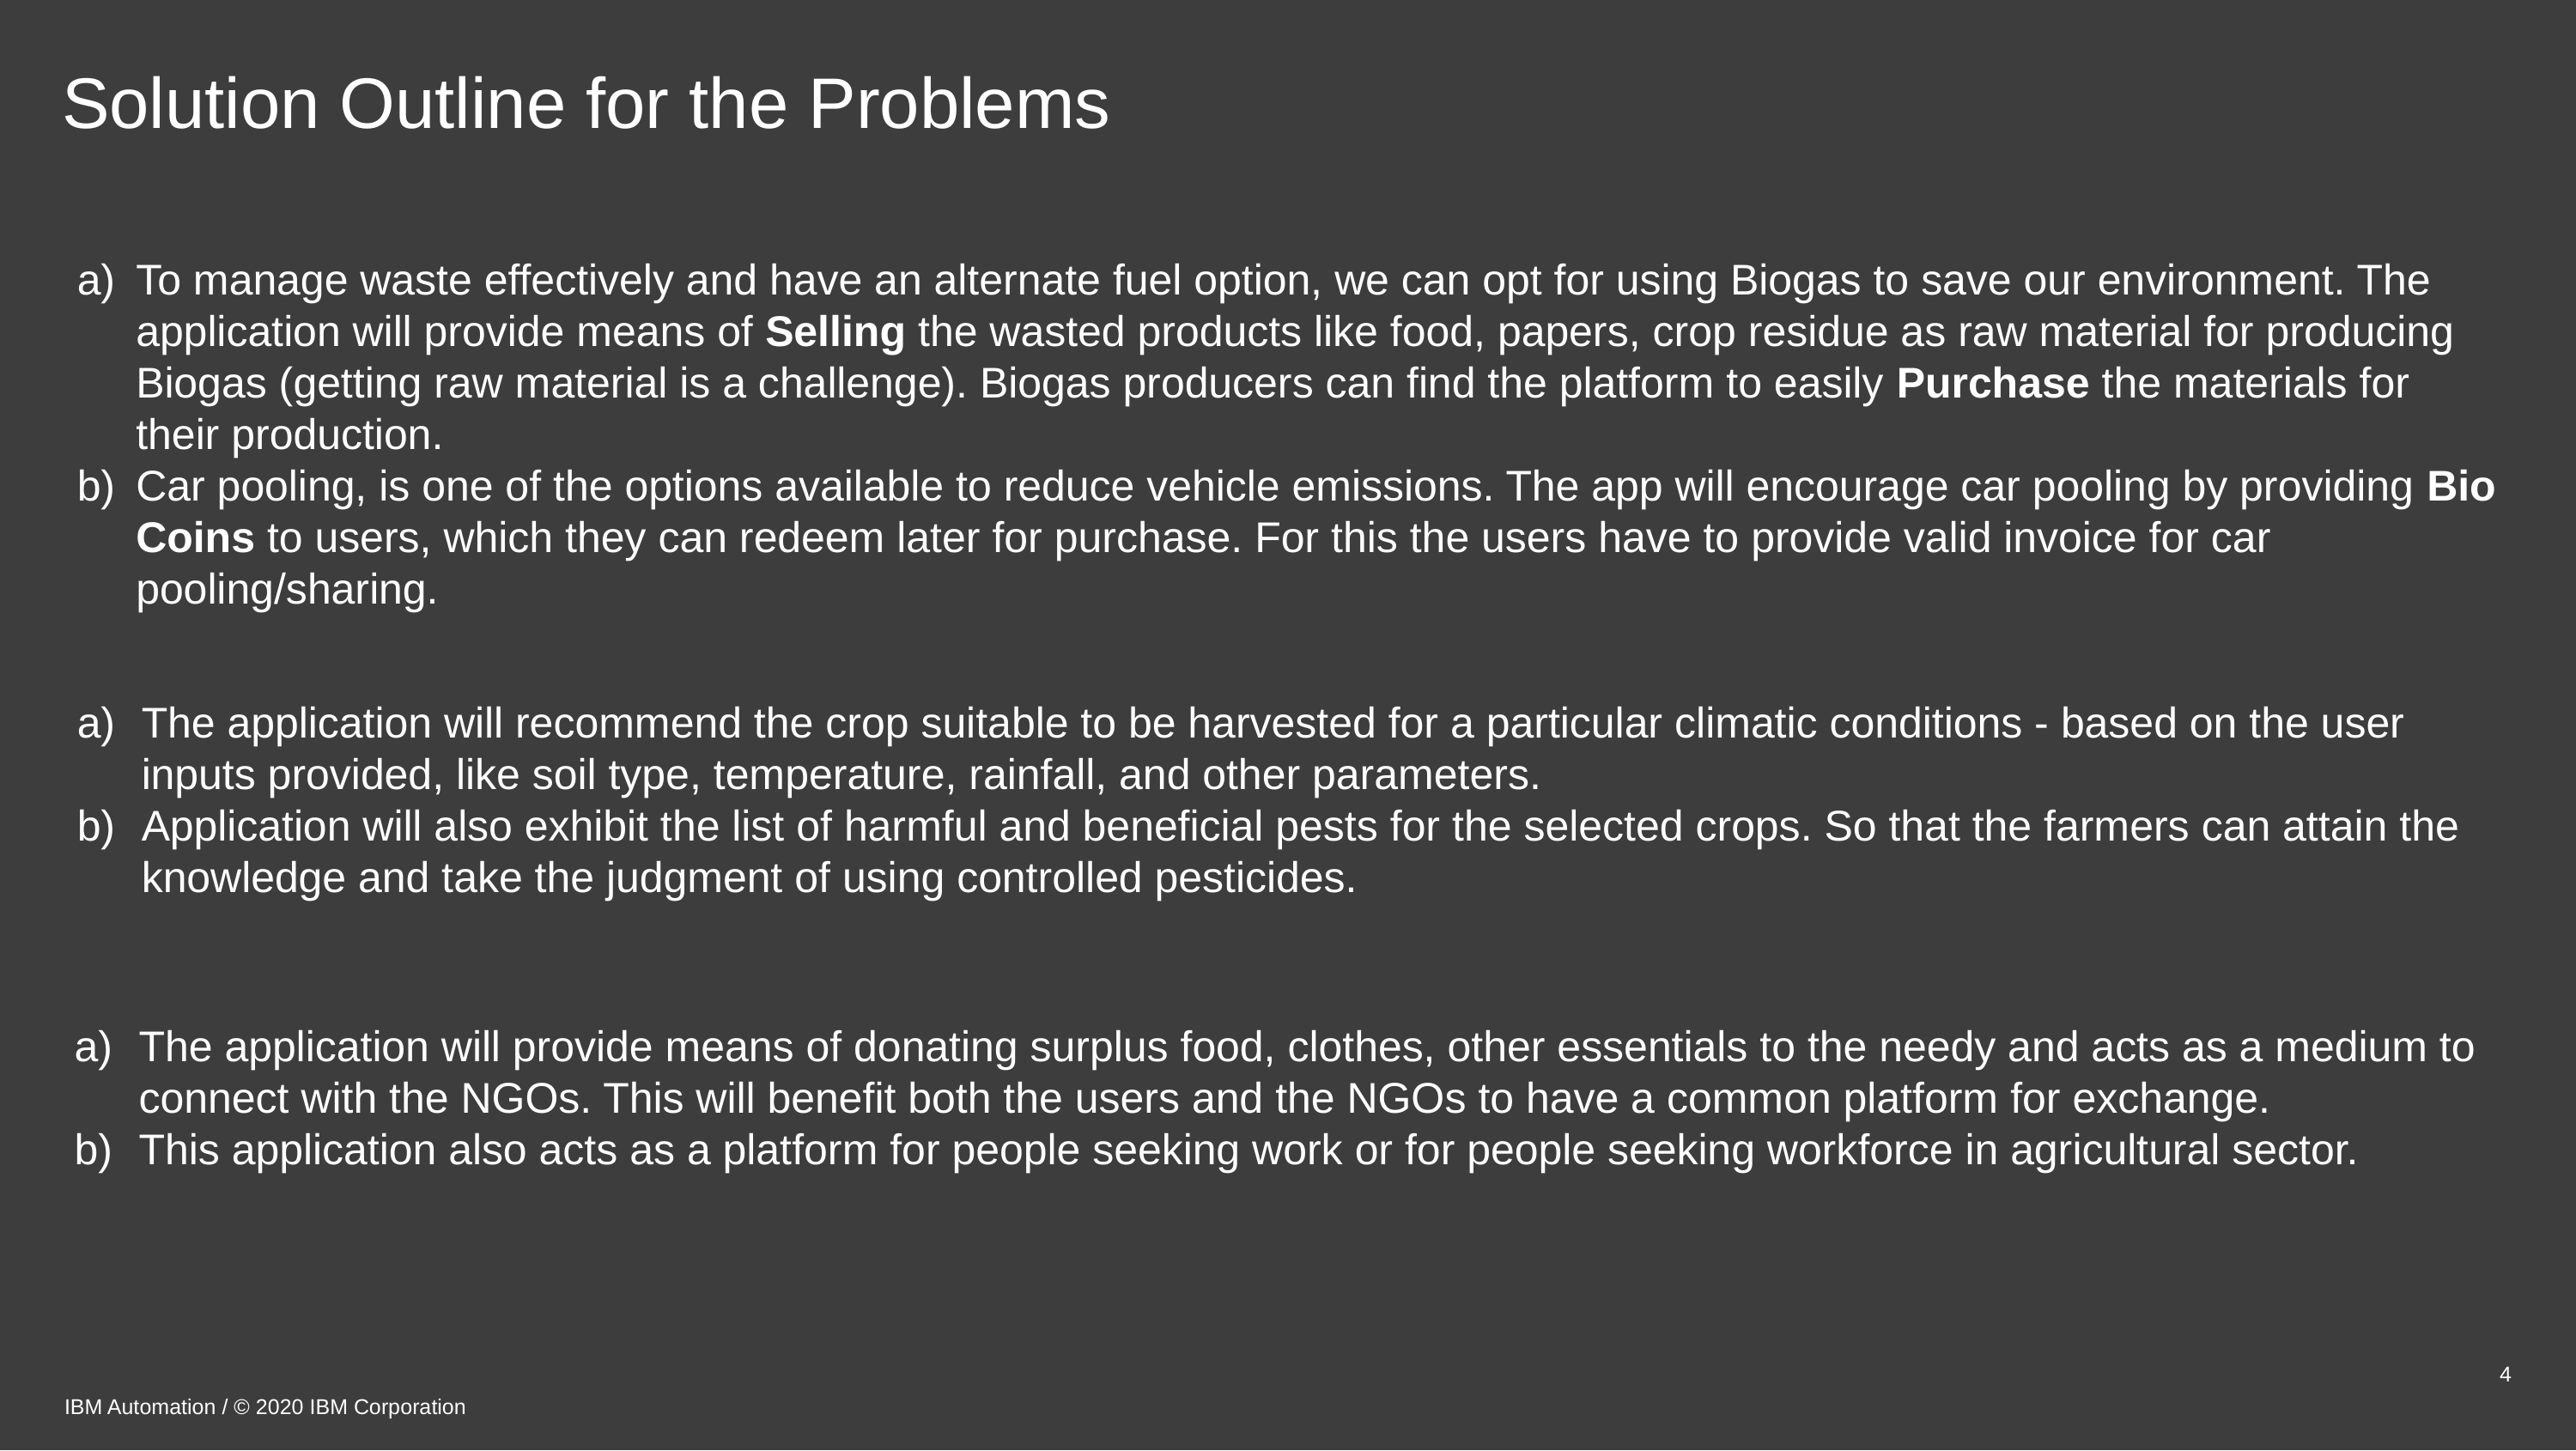

Solution Outline for the Problems
To manage waste effectively and have an alternate fuel option, we can opt for using Biogas to save our environment. The application will provide means of Selling the wasted products like food, papers, crop residue as raw material for producing Biogas (getting raw material is a challenge). Biogas producers can find the platform to easily Purchase the materials for their production.
Car pooling, is one of the options available to reduce vehicle emissions. The app will encourage car pooling by providing Bio Coins to users, which they can redeem later for purchase. For this the users have to provide valid invoice for car pooling/sharing.
The application will recommend the crop suitable to be harvested for a particular climatic conditions - based on the user inputs provided, like soil type, temperature, rainfall, and other parameters.
Application will also exhibit the list of harmful and beneficial pests for the selected crops. So that the farmers can attain the knowledge and take the judgment of using controlled pesticides.
The application will provide means of donating surplus food, clothes, other essentials to the needy and acts as a medium to connect with the NGOs. This will benefit both the users and the NGOs to have a common platform for exchange.
This application also acts as a platform for people seeking work or for people seeking workforce in agricultural sector.
4
IBM Automation / © 2020 IBM Corporation